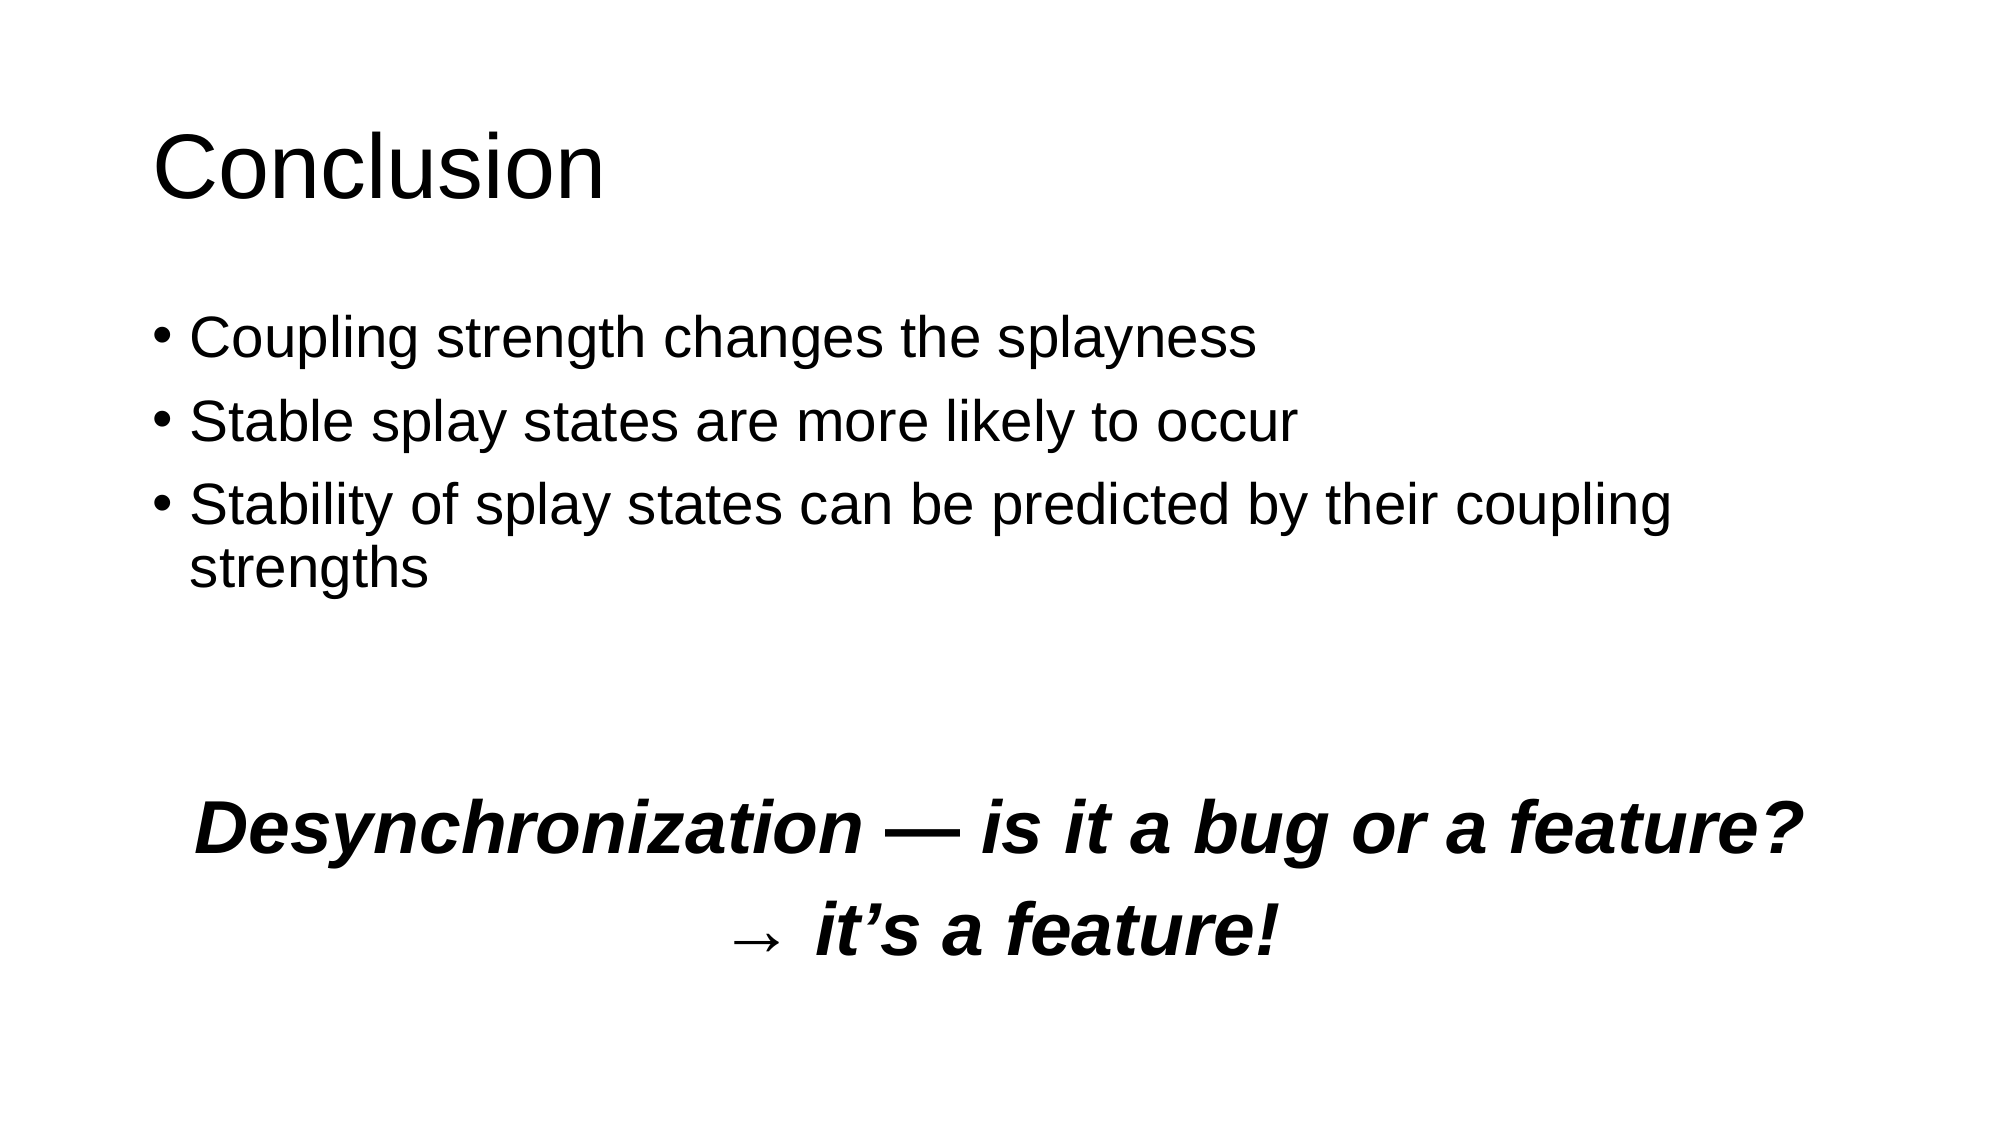

# Conclusion
Coupling strength changes the splayness
Stable splay states are more likely to occur
Stability of splay states can be predicted by their coupling strengths

Desynchronization — is it a bug or a feature?
→ it’s a feature!